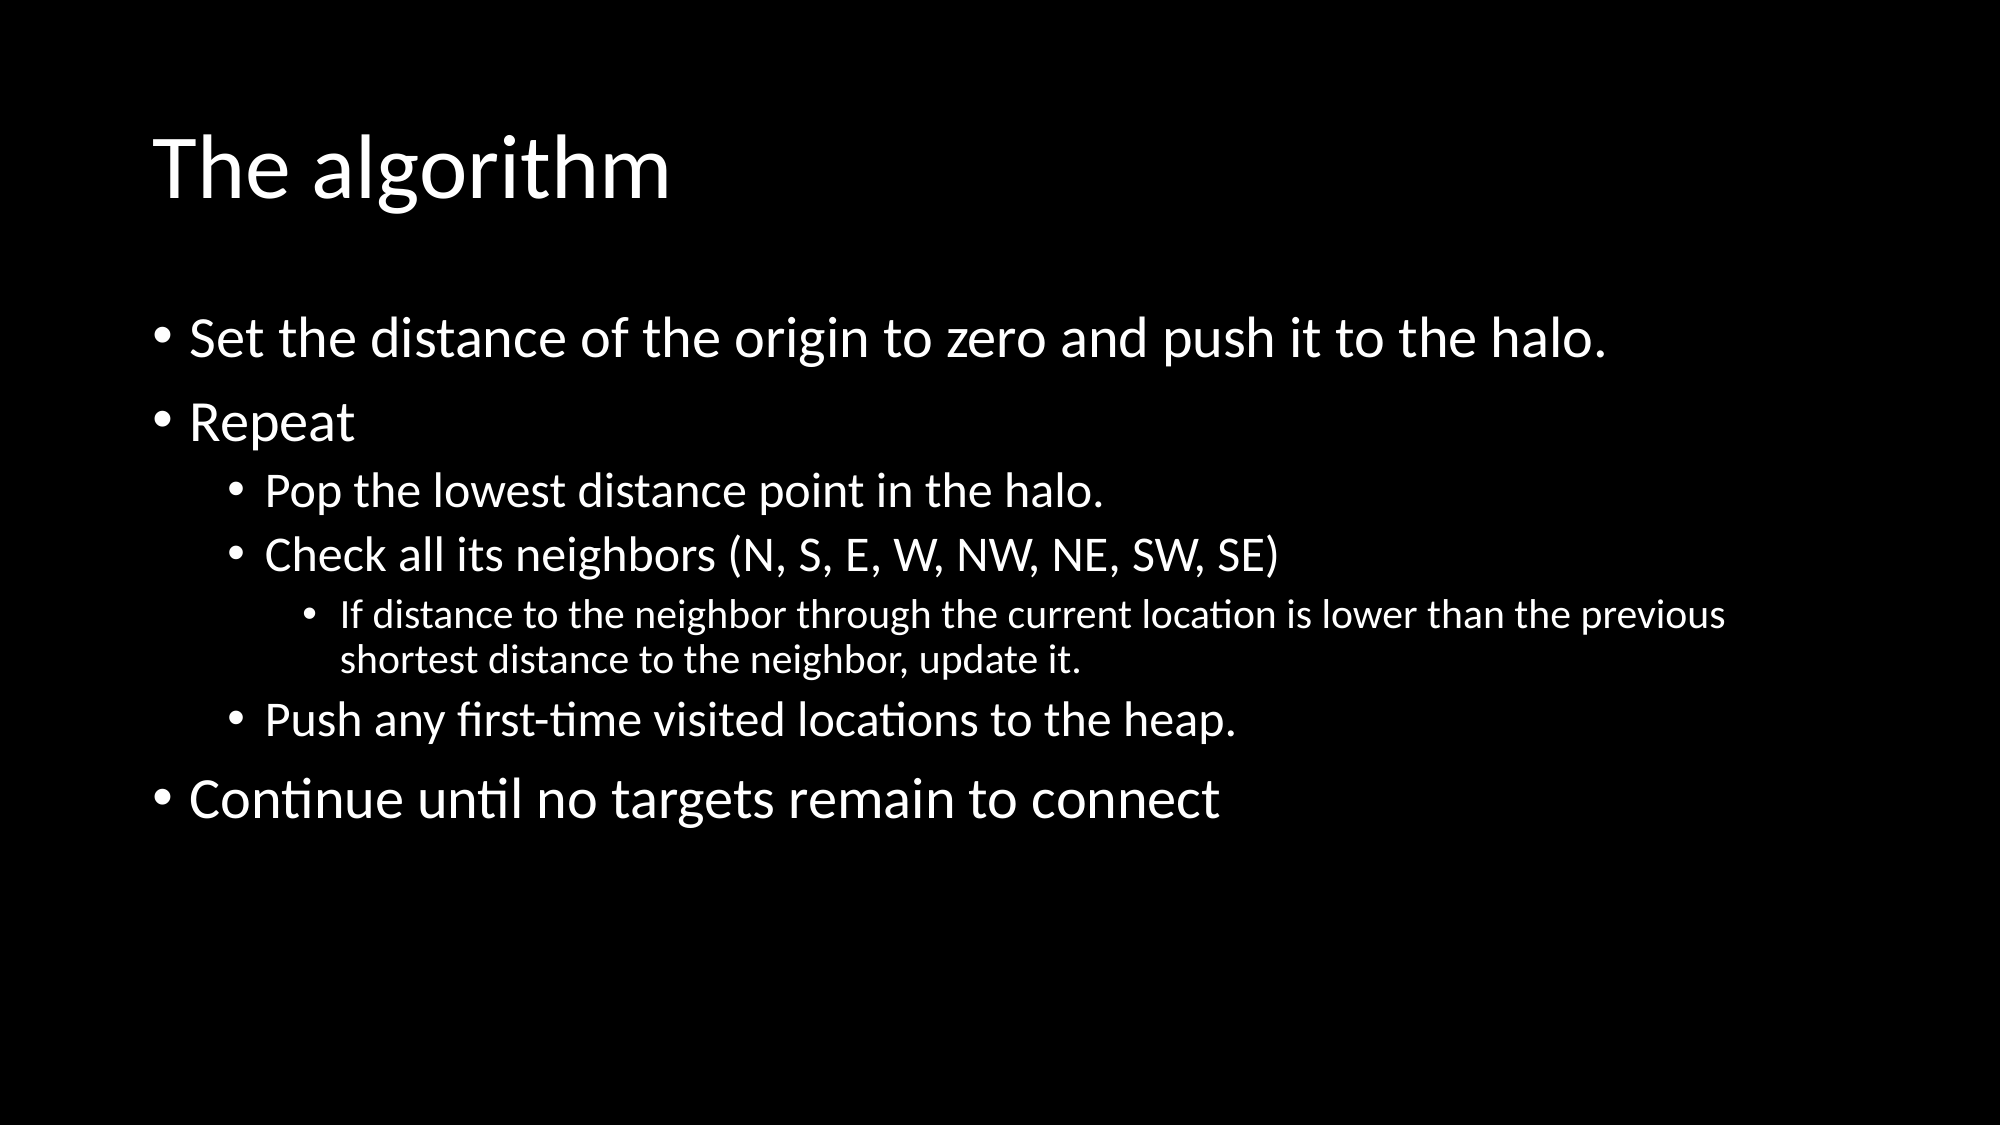

# The algorithm
Set the distance of the origin to zero and push it to the halo.
Repeat
Pop the lowest distance point in the halo.
Check all its neighbors (N, S, E, W, NW, NE, SW, SE)
If distance to the neighbor through the current location is lower than the previous shortest distance to the neighbor, update it.
Push any first-time visited locations to the heap.
Continue until no targets remain to connect